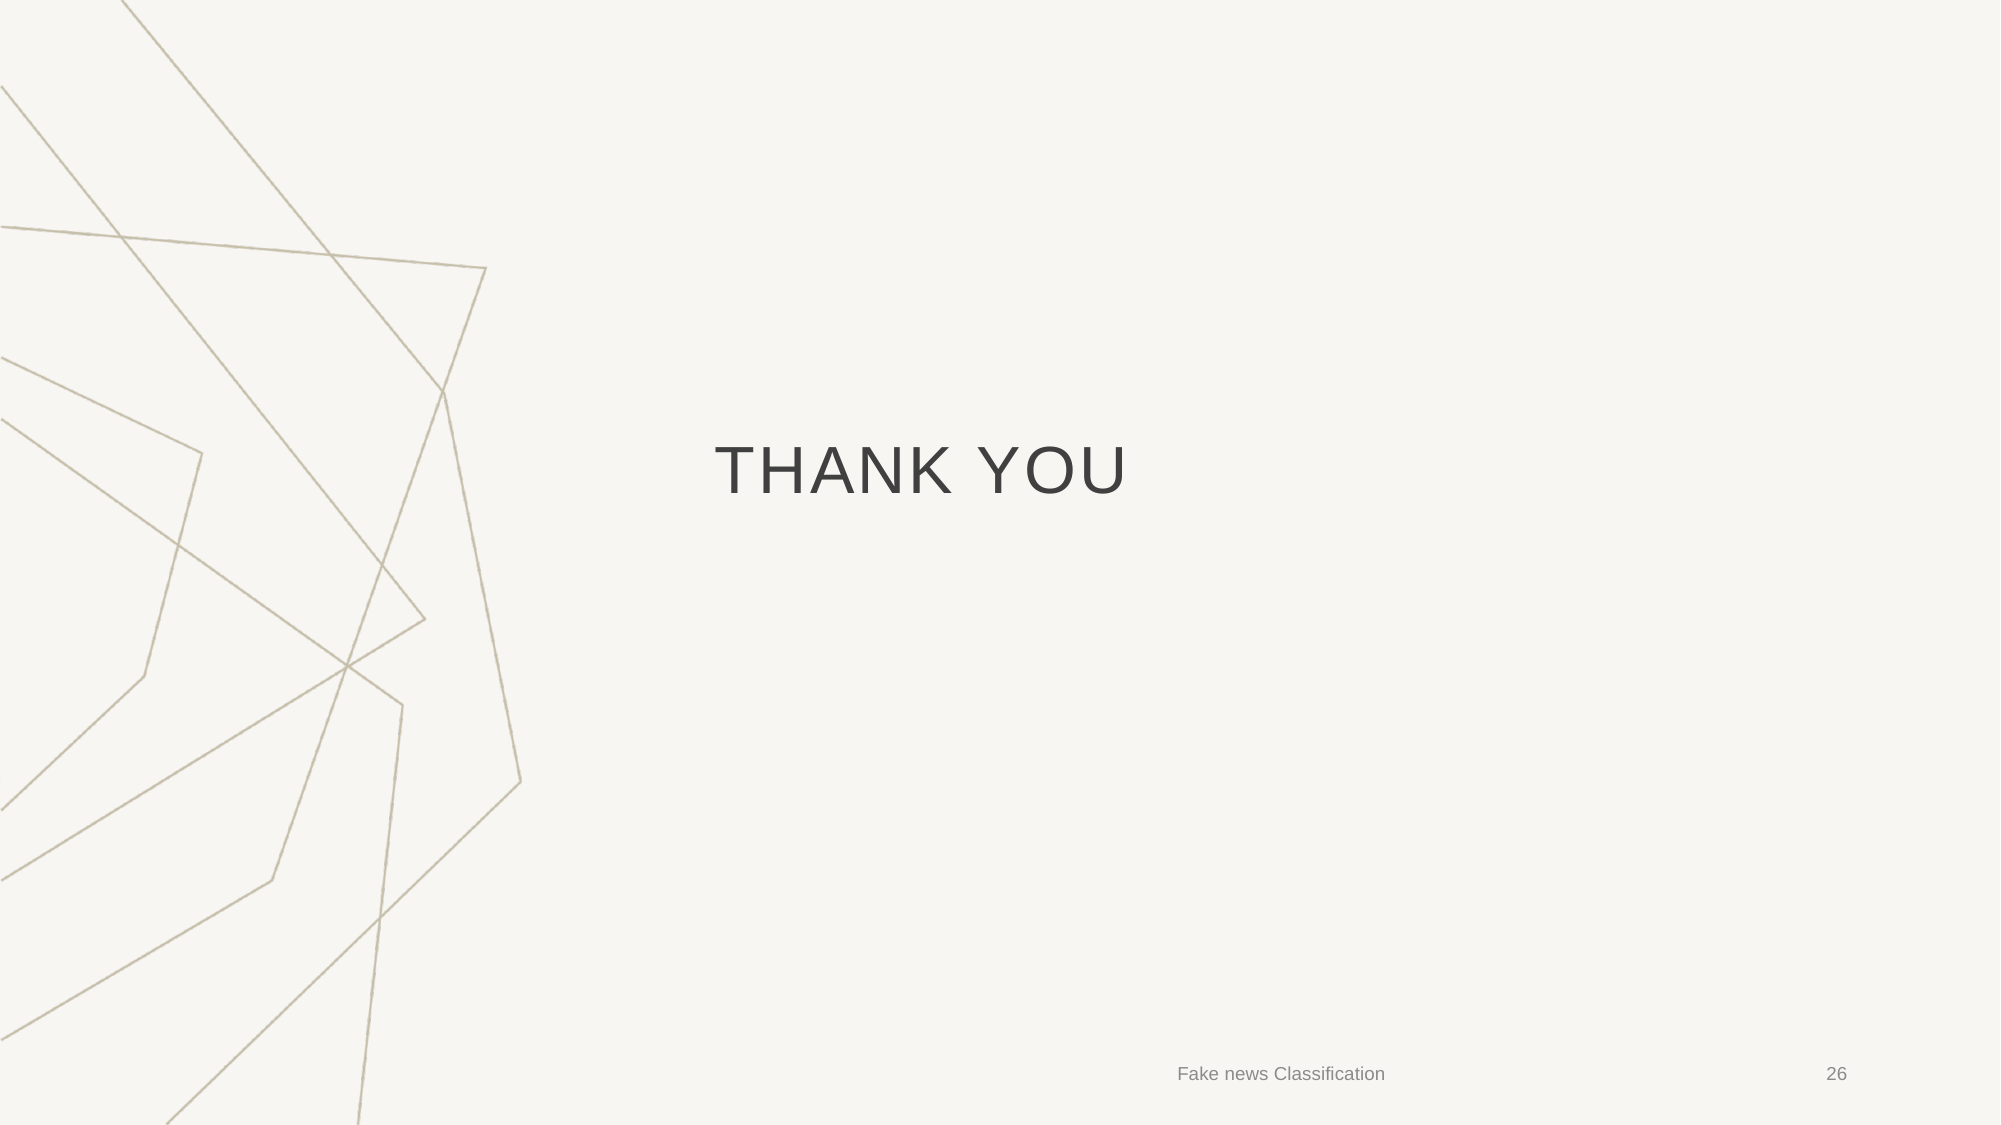

# THANK YOU

Fake news Classification
26